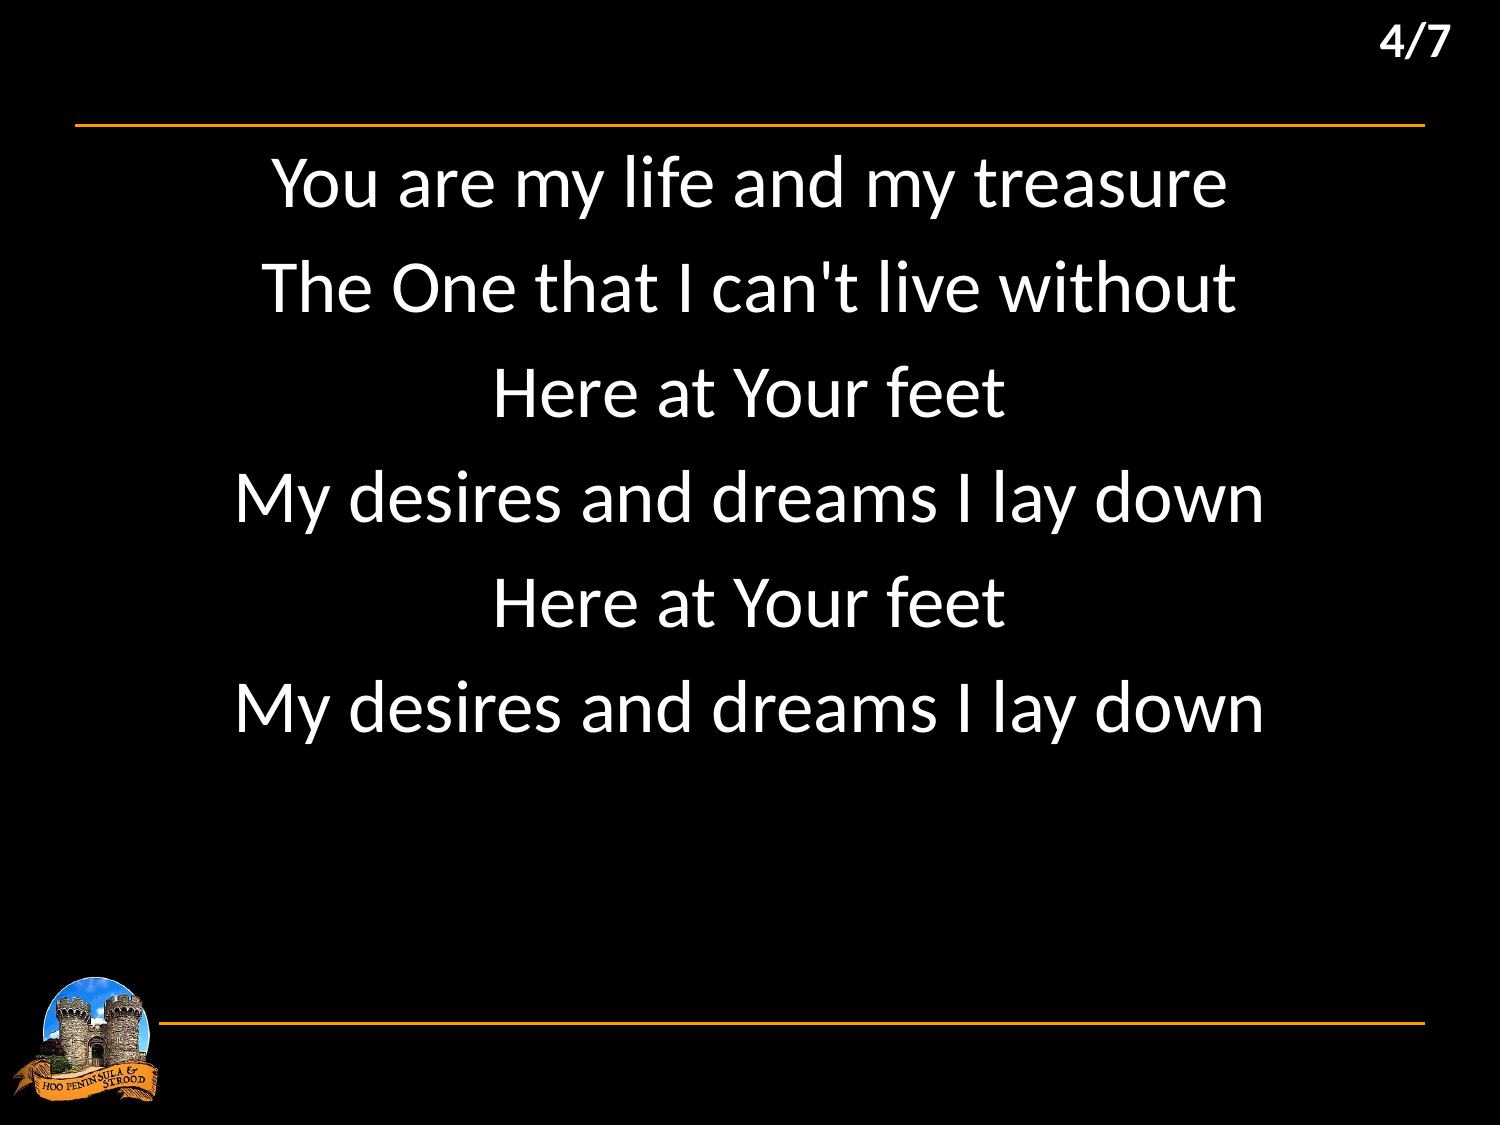

4/7
You are my life and my treasure
The One that I can't live without
Here at Your feet
My desires and dreams I lay down
Here at Your feet
My desires and dreams I lay down